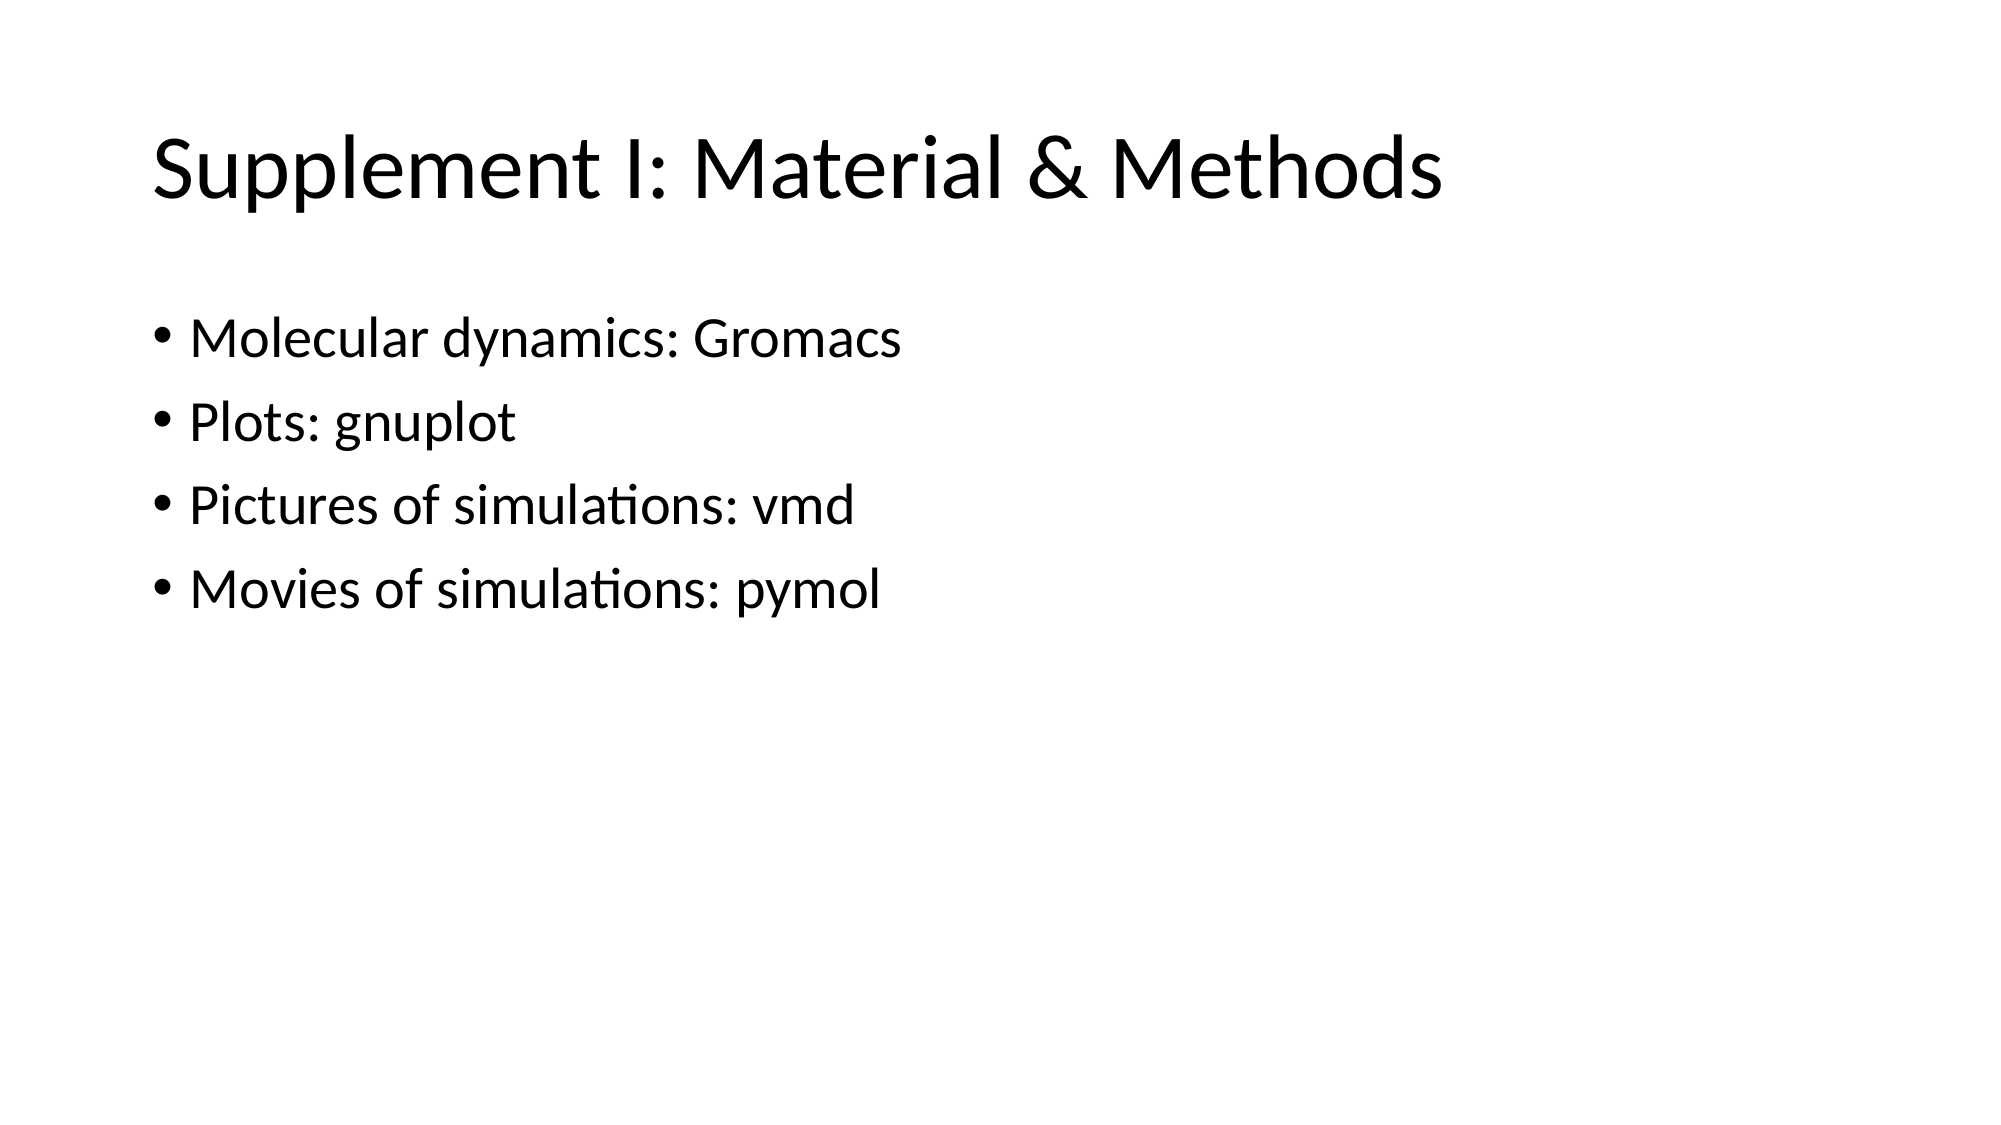

# Supplement I: Material & Methods
Molecular dynamics: Gromacs
Plots: gnuplot
Pictures of simulations: vmd
Movies of simulations: pymol